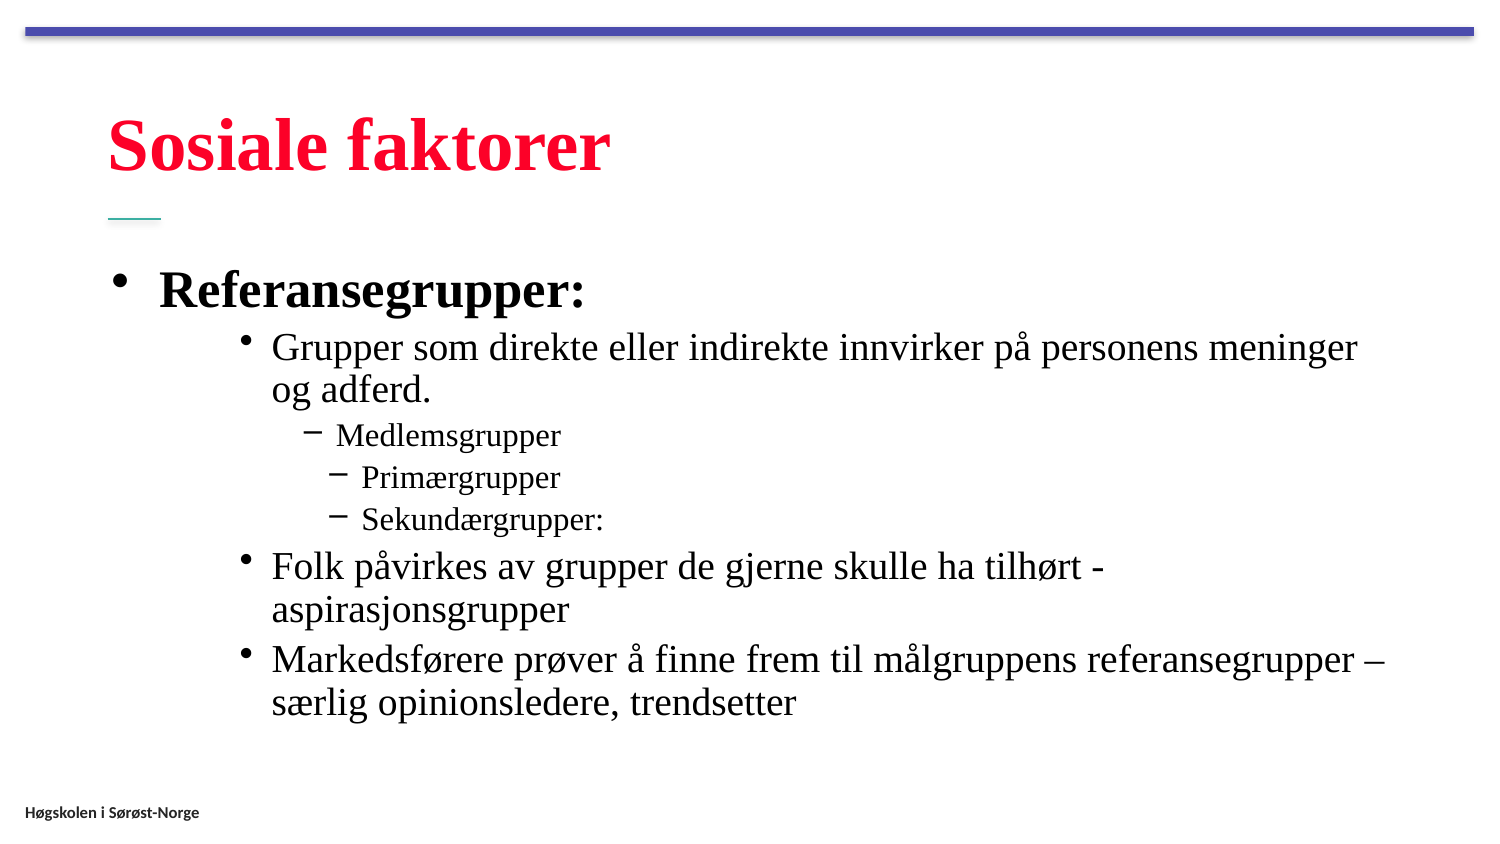

# Sosiale faktorer
Referansegrupper:
Grupper som direkte eller indirekte innvirker på personens meninger og adferd.
Medlemsgrupper
Primærgrupper
Sekundærgrupper:
Folk påvirkes av grupper de gjerne skulle ha tilhørt - aspirasjonsgrupper
Markedsførere prøver å finne frem til målgruppens referansegrupper – særlig opinionsledere, trendsetter